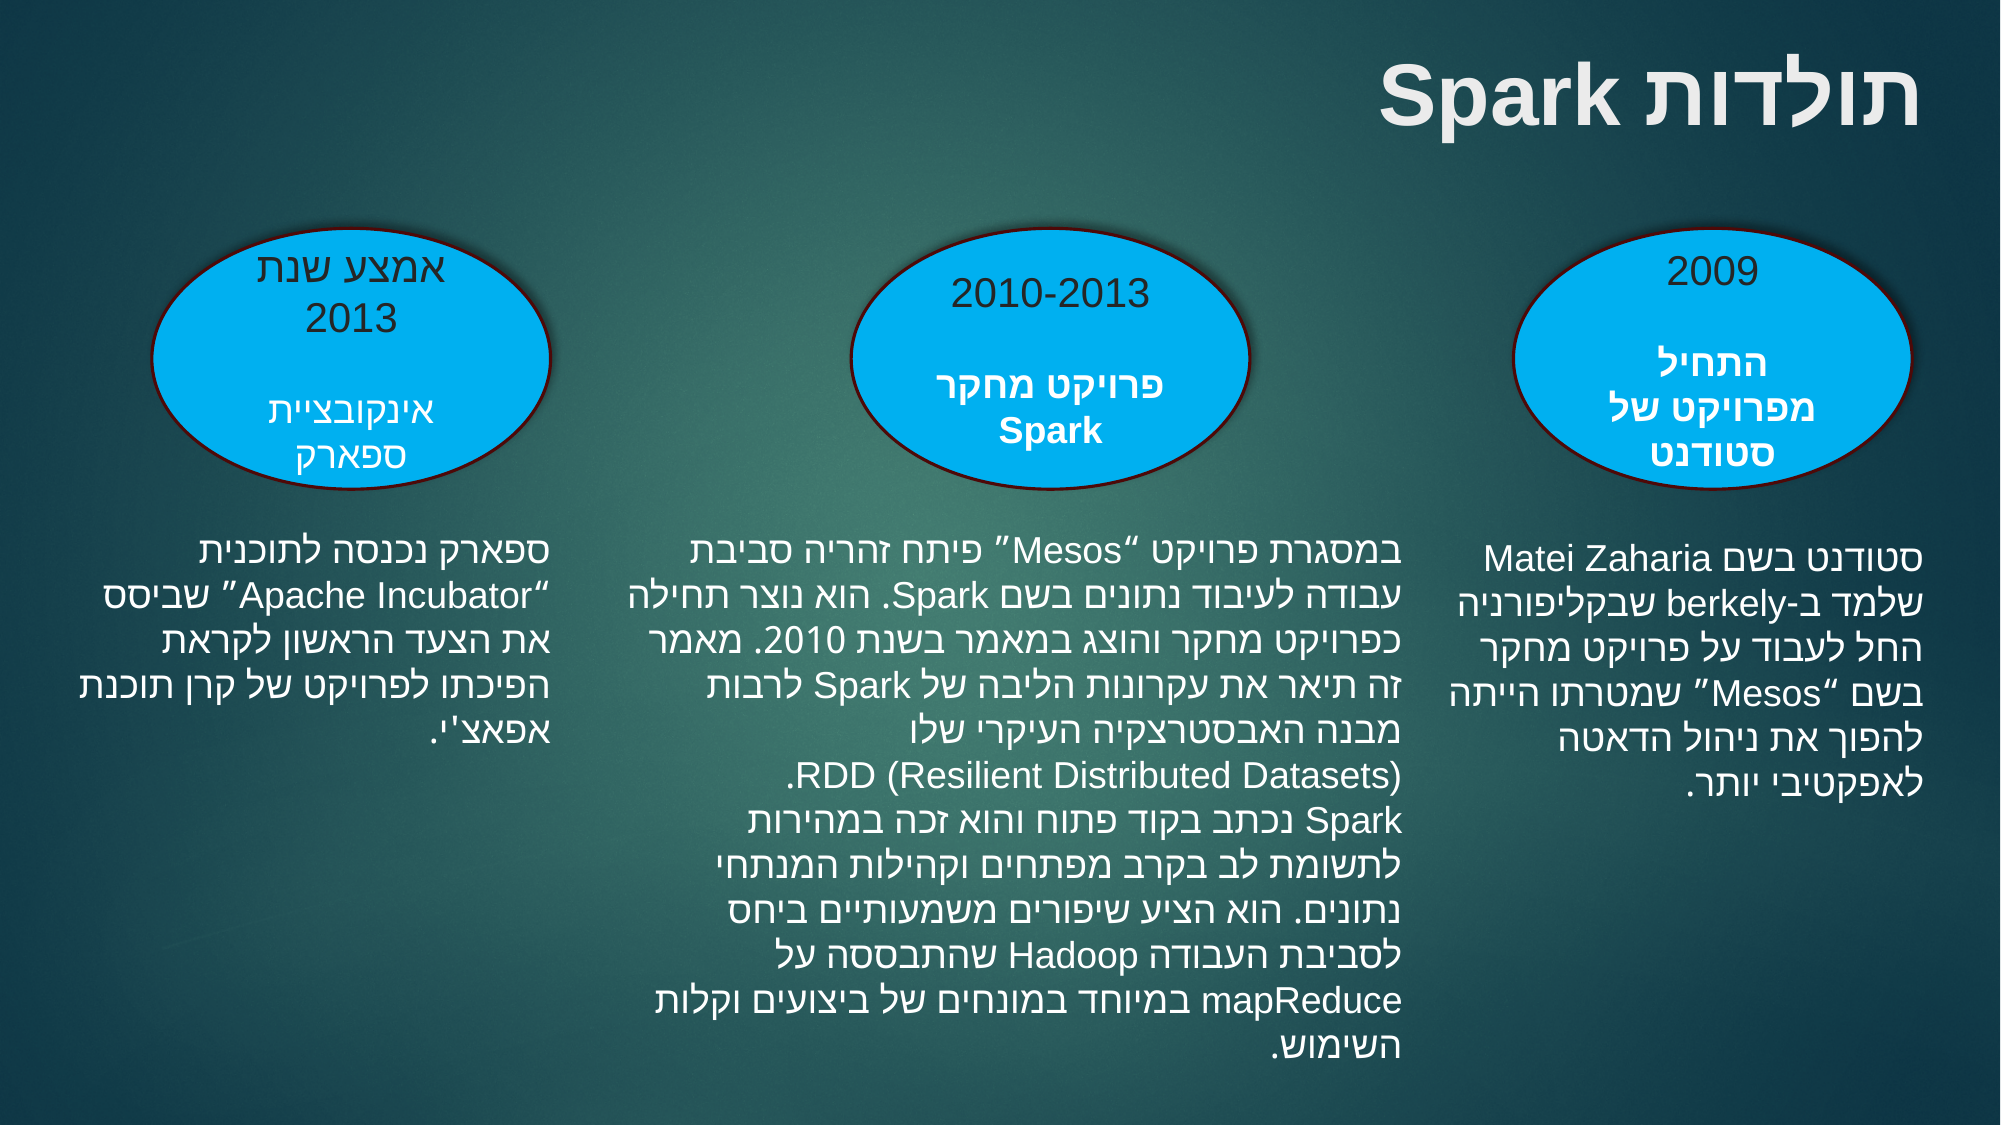

# תולדות Spark
אמצע שנת 2013

אינקובציית ספארק
2010-2013

פרויקט מחקר Spark
2009

התחיל מפרויקט של סטודנט
ספארק נכנסה לתוכנית “Apache Incubator” שביסס את הצעד הראשון לקראת הפיכתו לפרויקט של קרן תוכנת אפאצ'י.
במסגרת פרויקט “Mesos” פיתח זהריה סביבת עבודה לעיבוד נתונים בשם Spark. הוא נוצר תחילה כפרויקט מחקר והוצג במאמר בשנת 2010. מאמר זה תיאר את עקרונות הליבה של Spark לרבות מבנה האבסטרצקיה העיקרי שלו
RDD (Resilient Distributed Datasets).
Spark נכתב בקוד פתוח והוא זכה במהירות לתשומת לב בקרב מפתחים וקהילות המנתחי נתונים. הוא הציע שיפורים משמעותיים ביחס לסביבת העבודה Hadoop שהתבססה על mapReduce במיוחד במונחים של ביצועים וקלות השימוש.

סטודנט בשם Matei Zaharia שלמד ב-berkely שבקליפורניה
החל לעבוד על פרויקט מחקר בשם “Mesos” שמטרתו הייתה להפוך את ניהול הדאטה לאפקטיבי יותר.